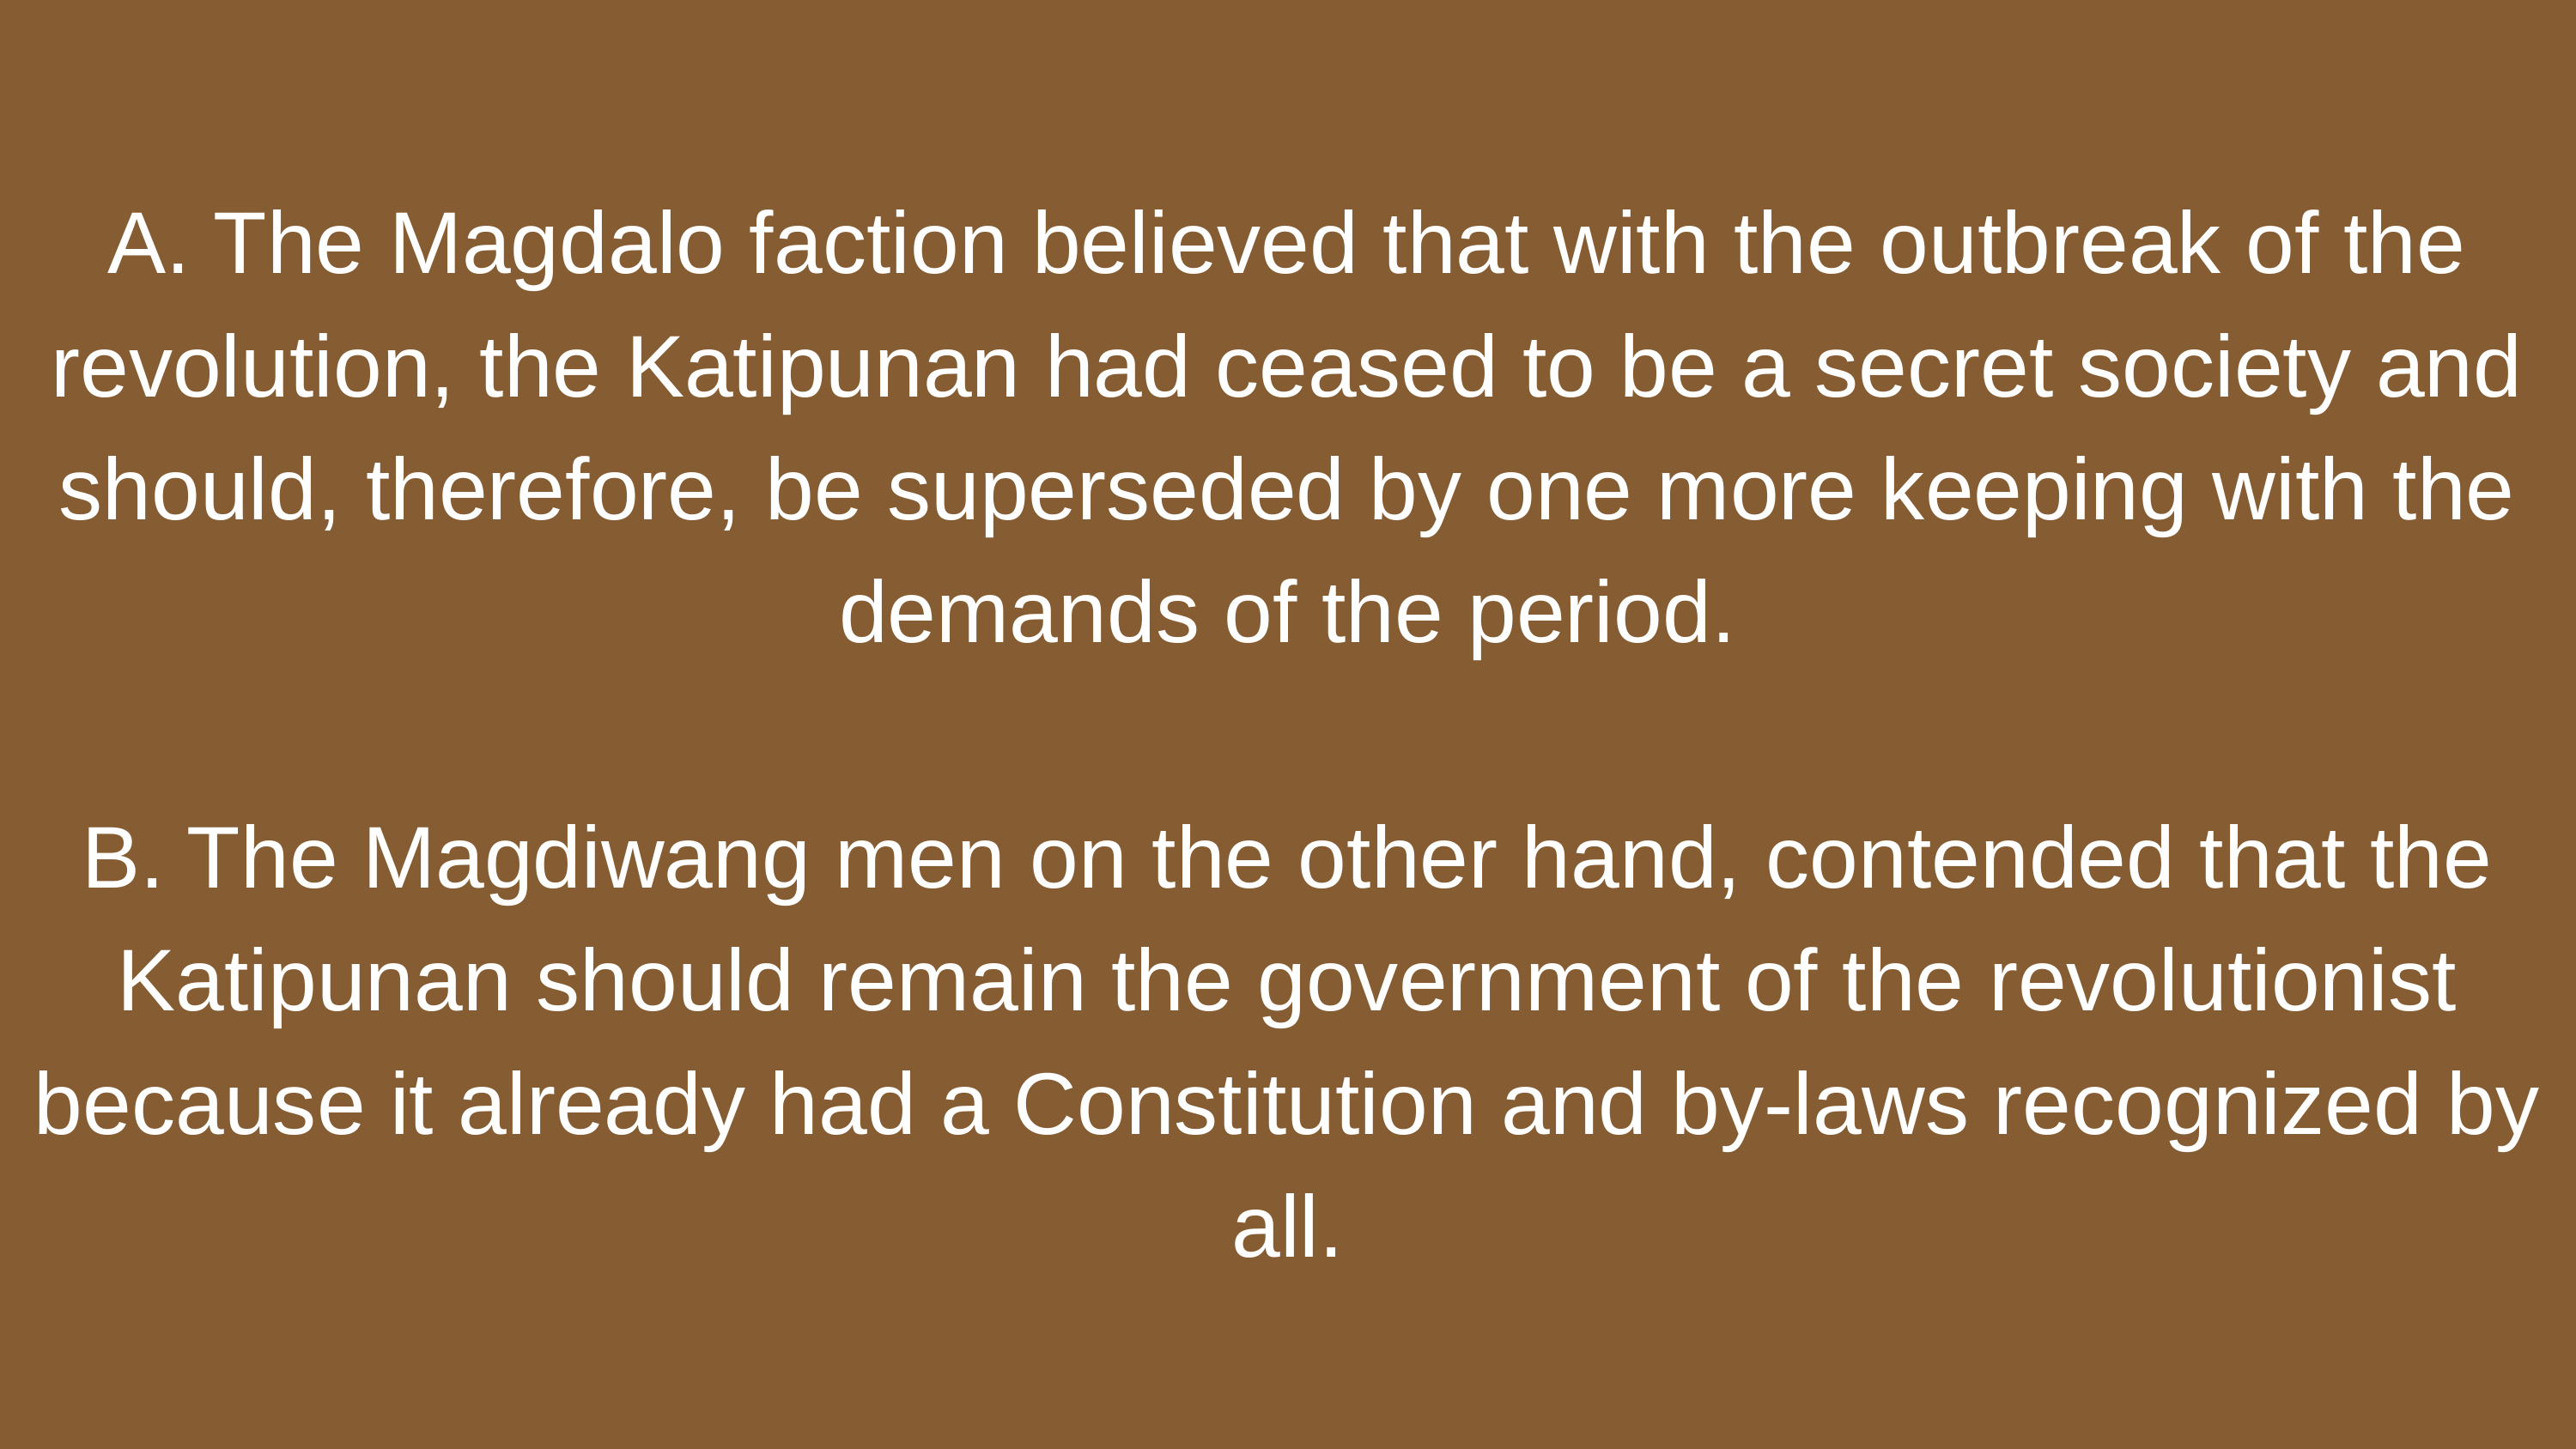

A. The Magdalo faction believed that with the outbreak of the revolution, the Katipunan had ceased to be a secret society and should, therefore, be superseded by one more keeping with the demands of the period.

B. The Magdiwang men on the other hand, contended that the Katipunan should remain the government of the revolutionist because it already had a Constitution and by-laws recognized by all.